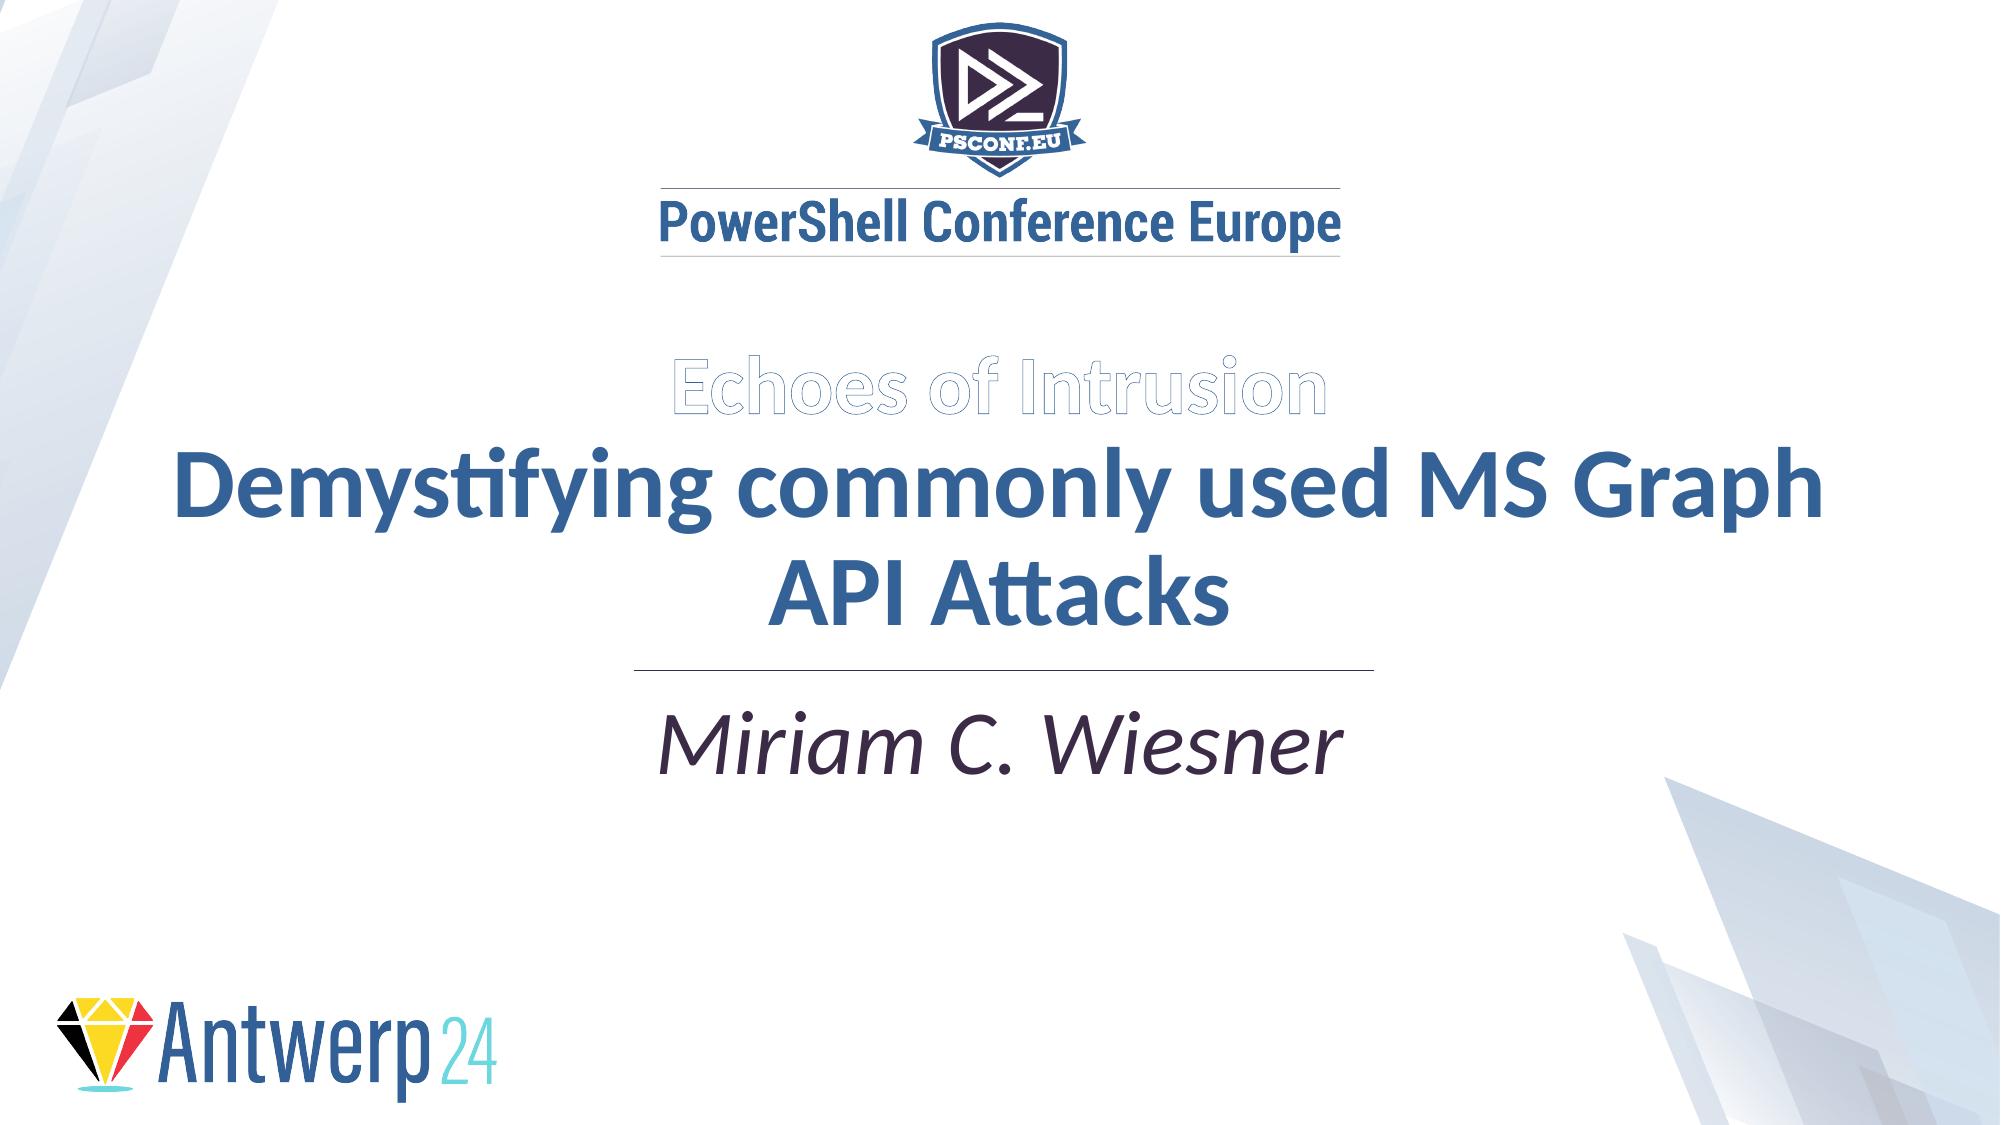

Echoes of Intrusion
Demystifying commonly used MS Graph API Attacks
Miriam C. Wiesner